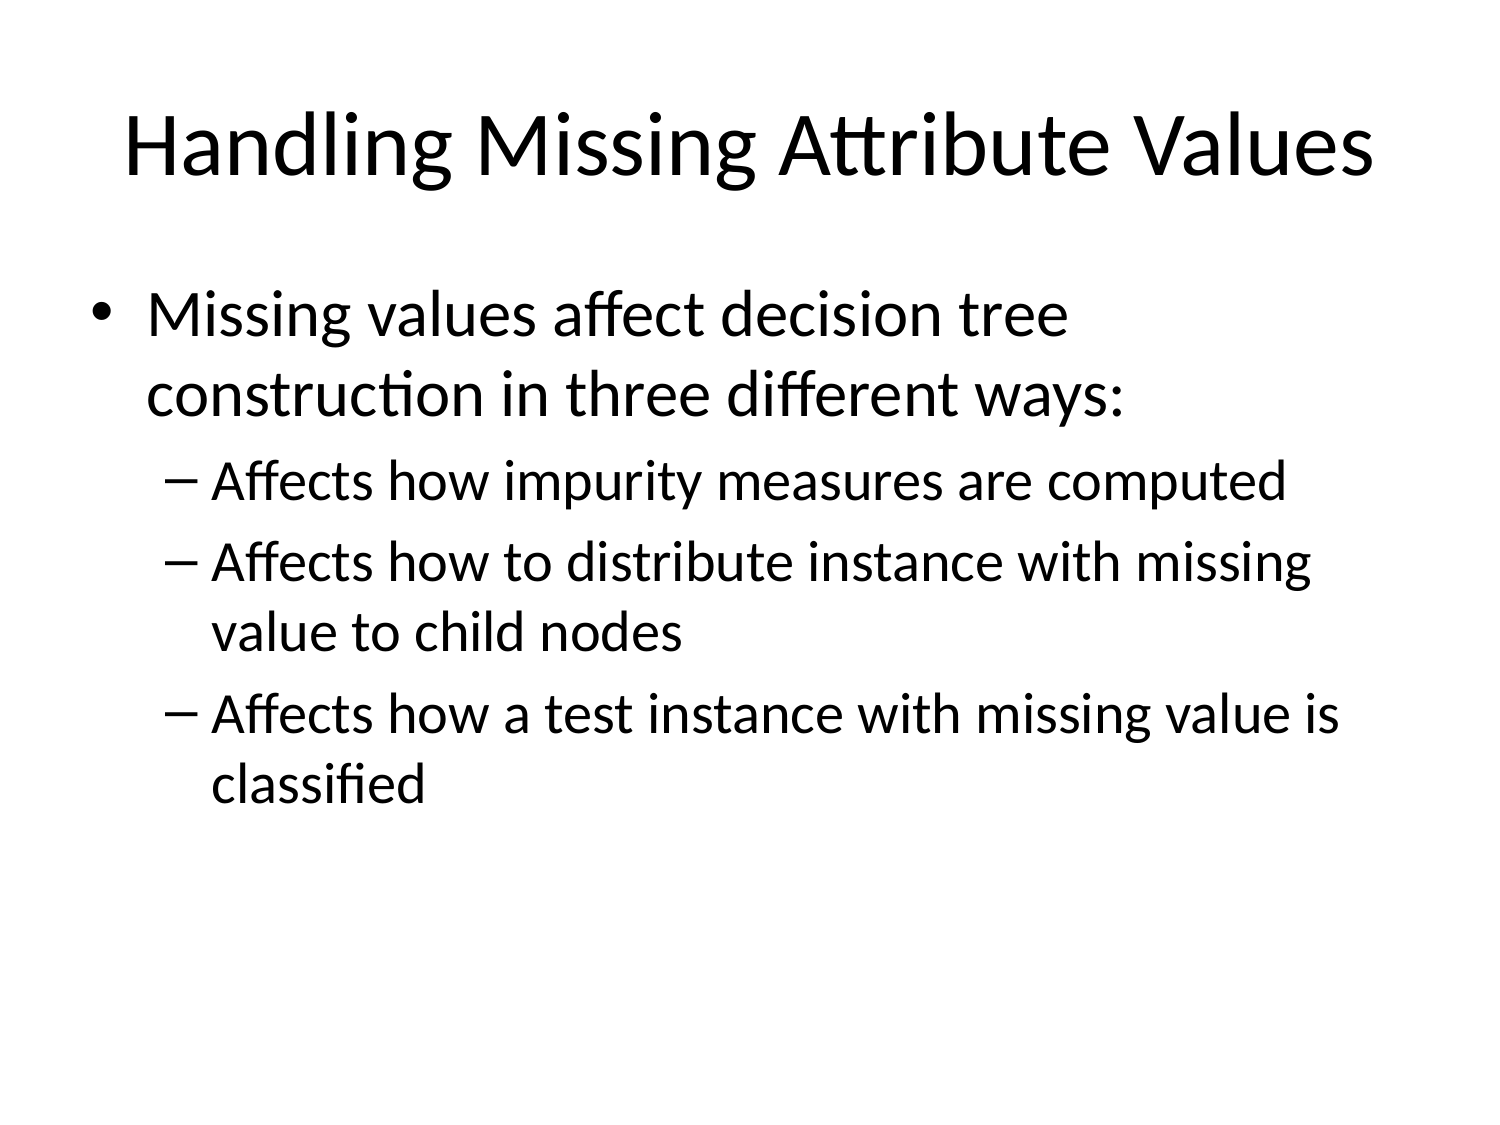

# Handling Missing Attribute Values
Missing values affect decision tree construction in three different ways:
Affects how impurity measures are computed
Affects how to distribute instance with missing value to child nodes
Affects how a test instance with missing value is classified